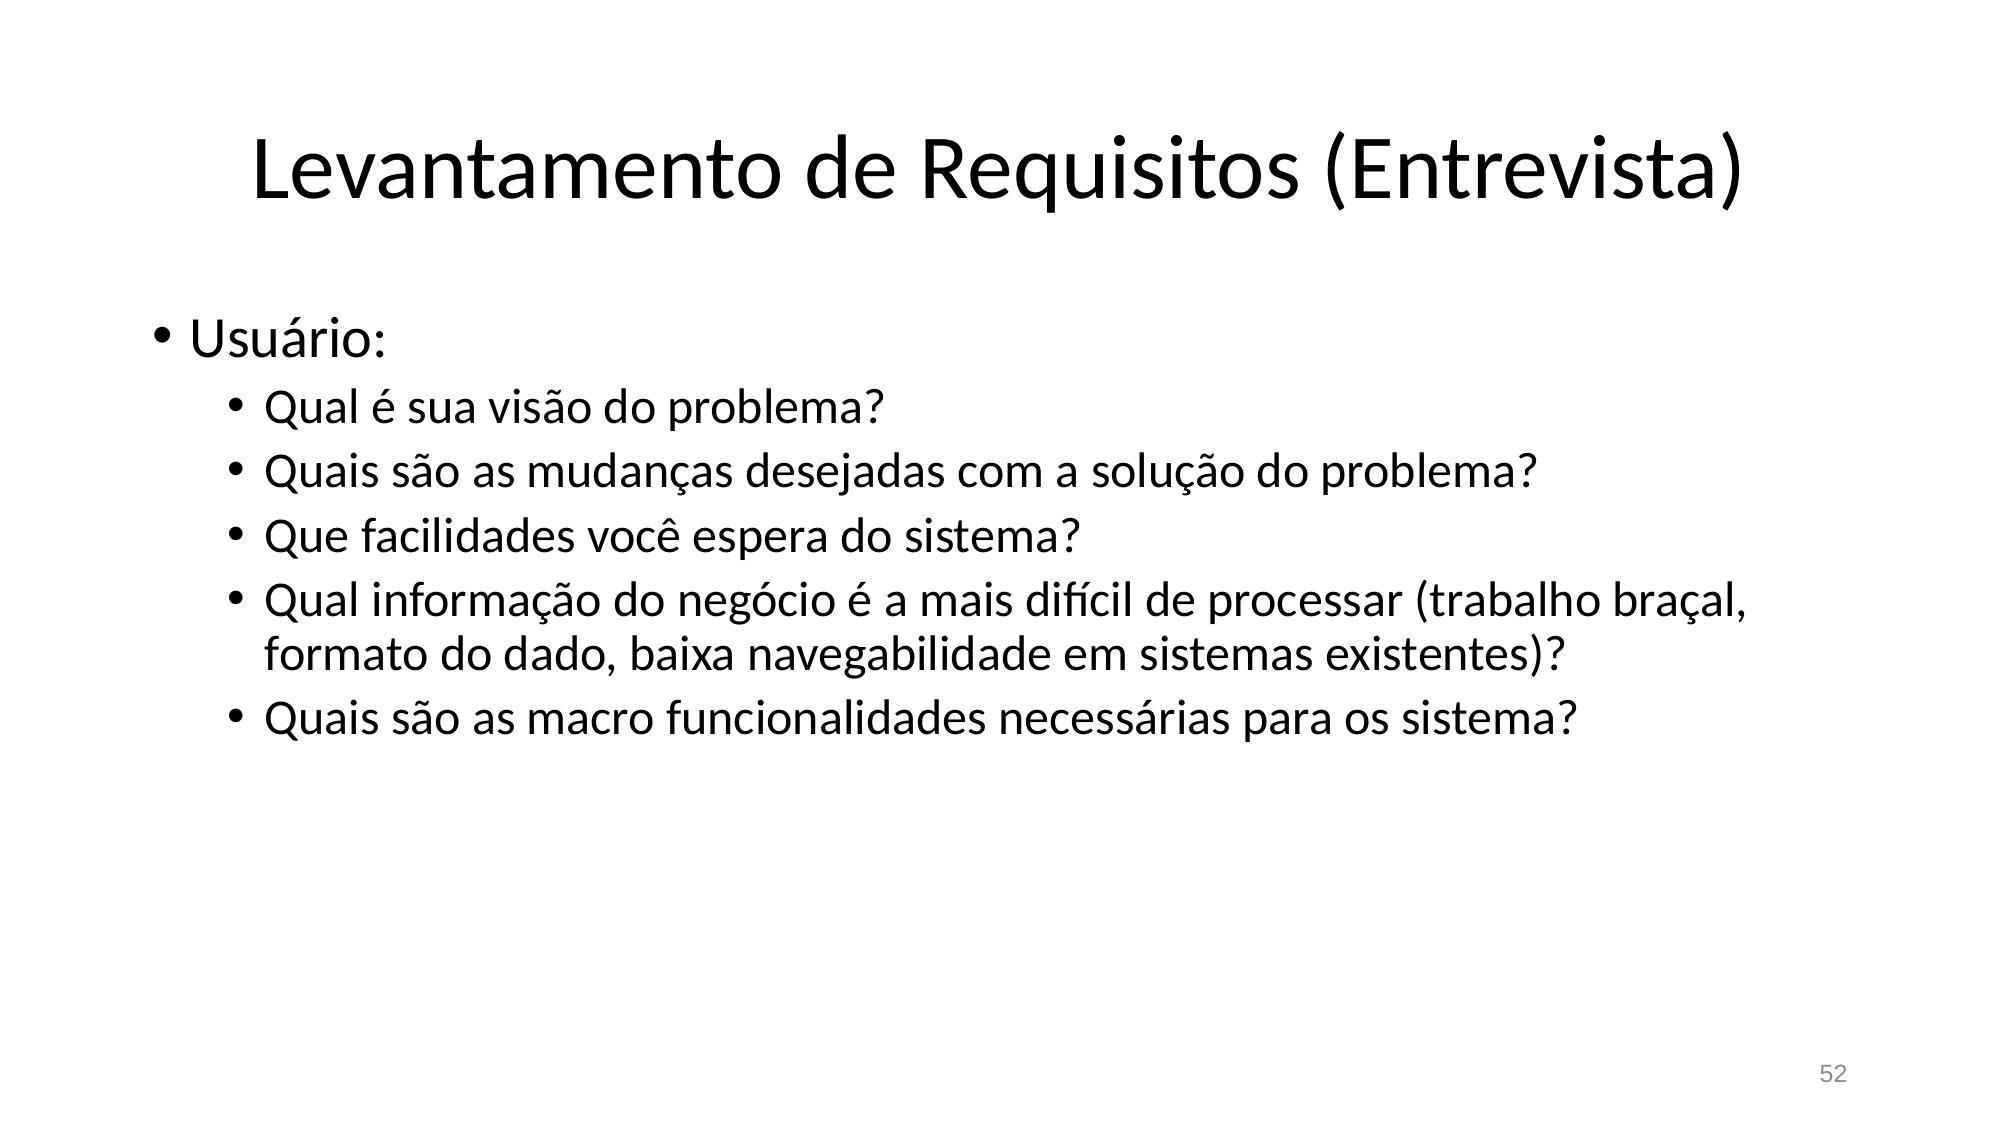

# Levantamento de Requisitos (Entrevista)
Usuário:
Qual é sua visão do problema?
Quais são as mudanças desejadas com a solução do problema?
Que facilidades você espera do sistema?
Qual informação do negócio é a mais difícil de processar (trabalho braçal, formato do dado, baixa navegabilidade em sistemas existentes)?
Quais são as macro funcionalidades necessárias para os sistema?
52